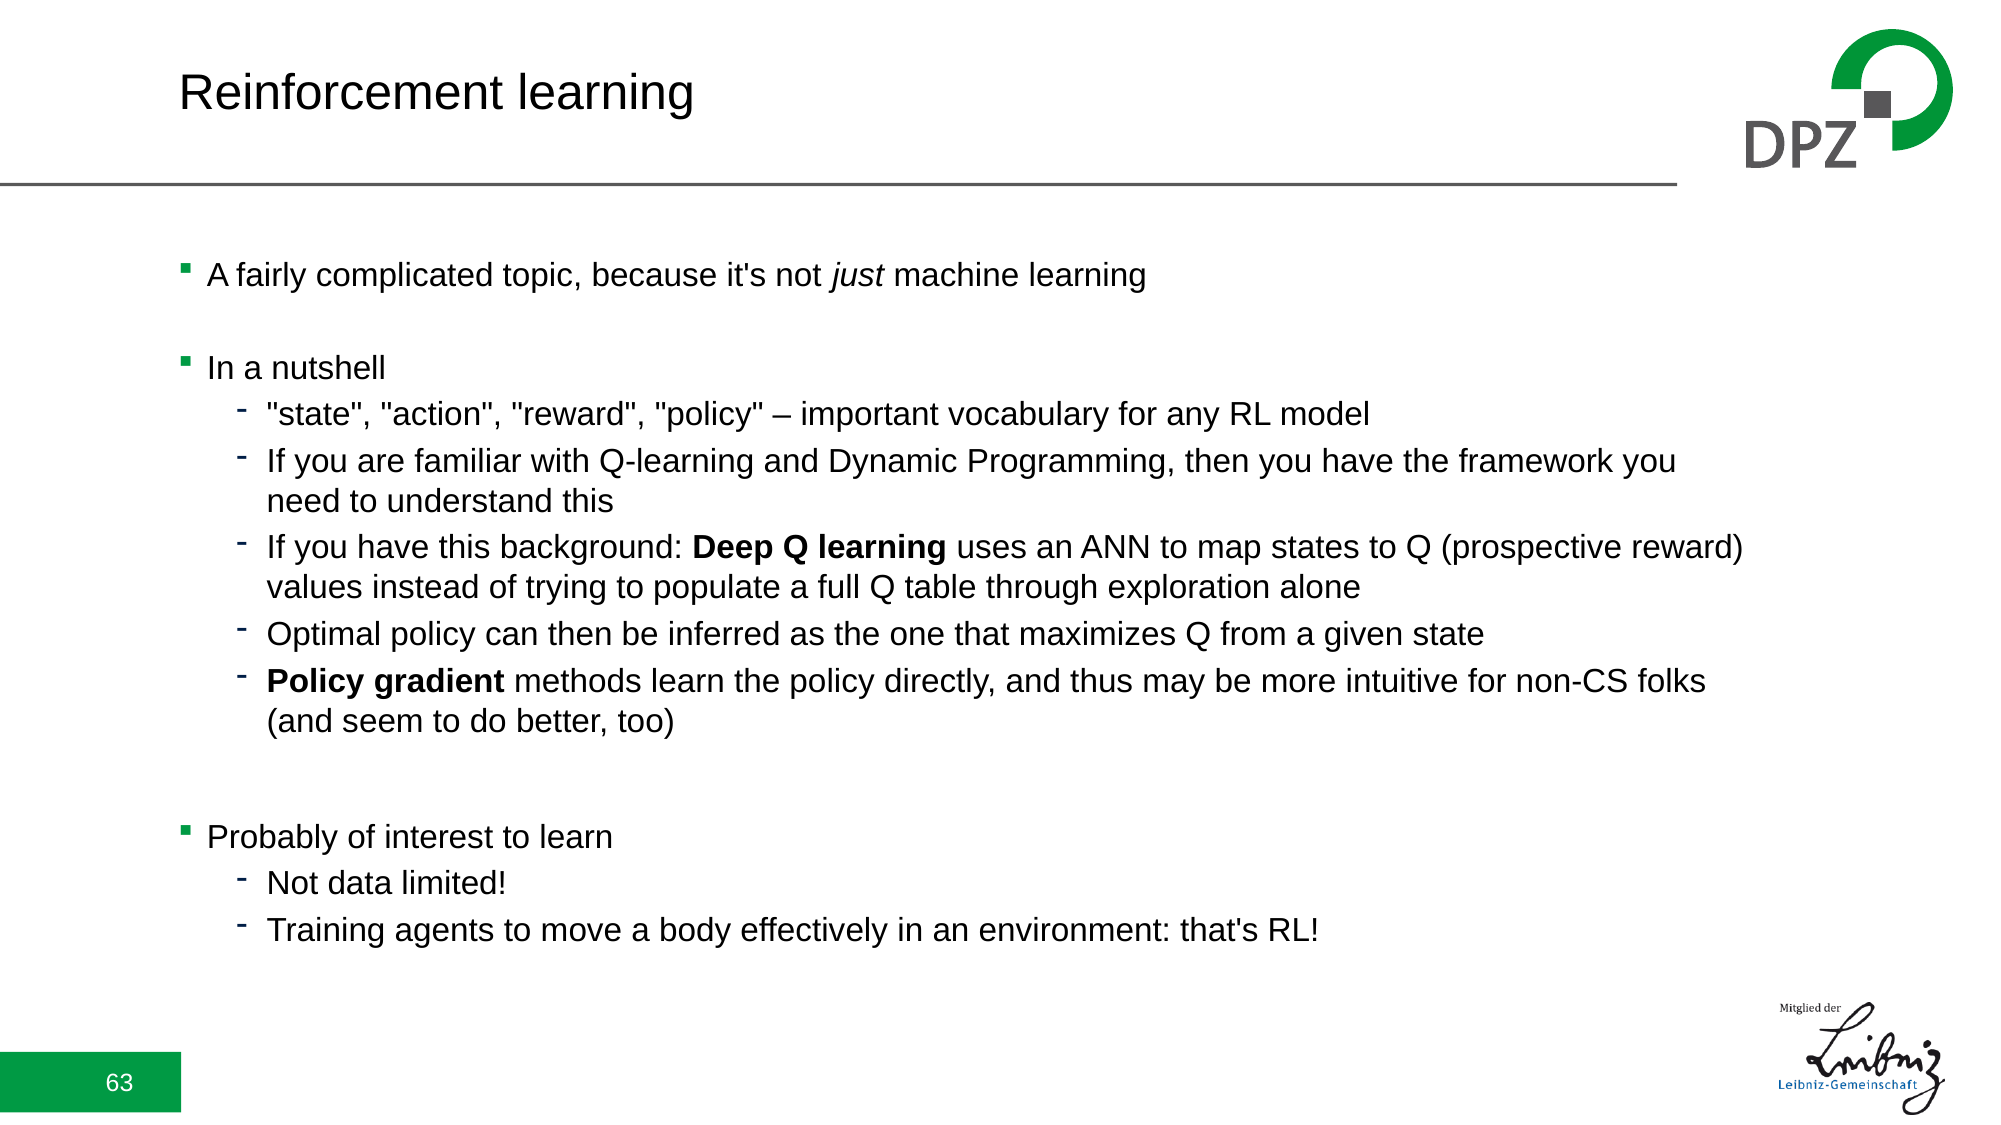

# Reinforcement learning
A fairly complicated topic, because it's not just machine learning

In a nutshell
"state", "action", "reward", "policy" – important vocabulary for any RL model
If you are familiar with Q-learning and Dynamic Programming, then you have the framework you need to understand this
If you have this background: Deep Q learning uses an ANN to map states to Q (prospective reward) values instead of trying to populate a full Q table through exploration alone
Optimal policy can then be inferred as the one that maximizes Q from a given state
Policy gradient methods learn the policy directly, and thus may be more intuitive for non-CS folks (and seem to do better, too)

Probably of interest to learn
Not data limited!
Training agents to move a body effectively in an environment: that's RL!
63